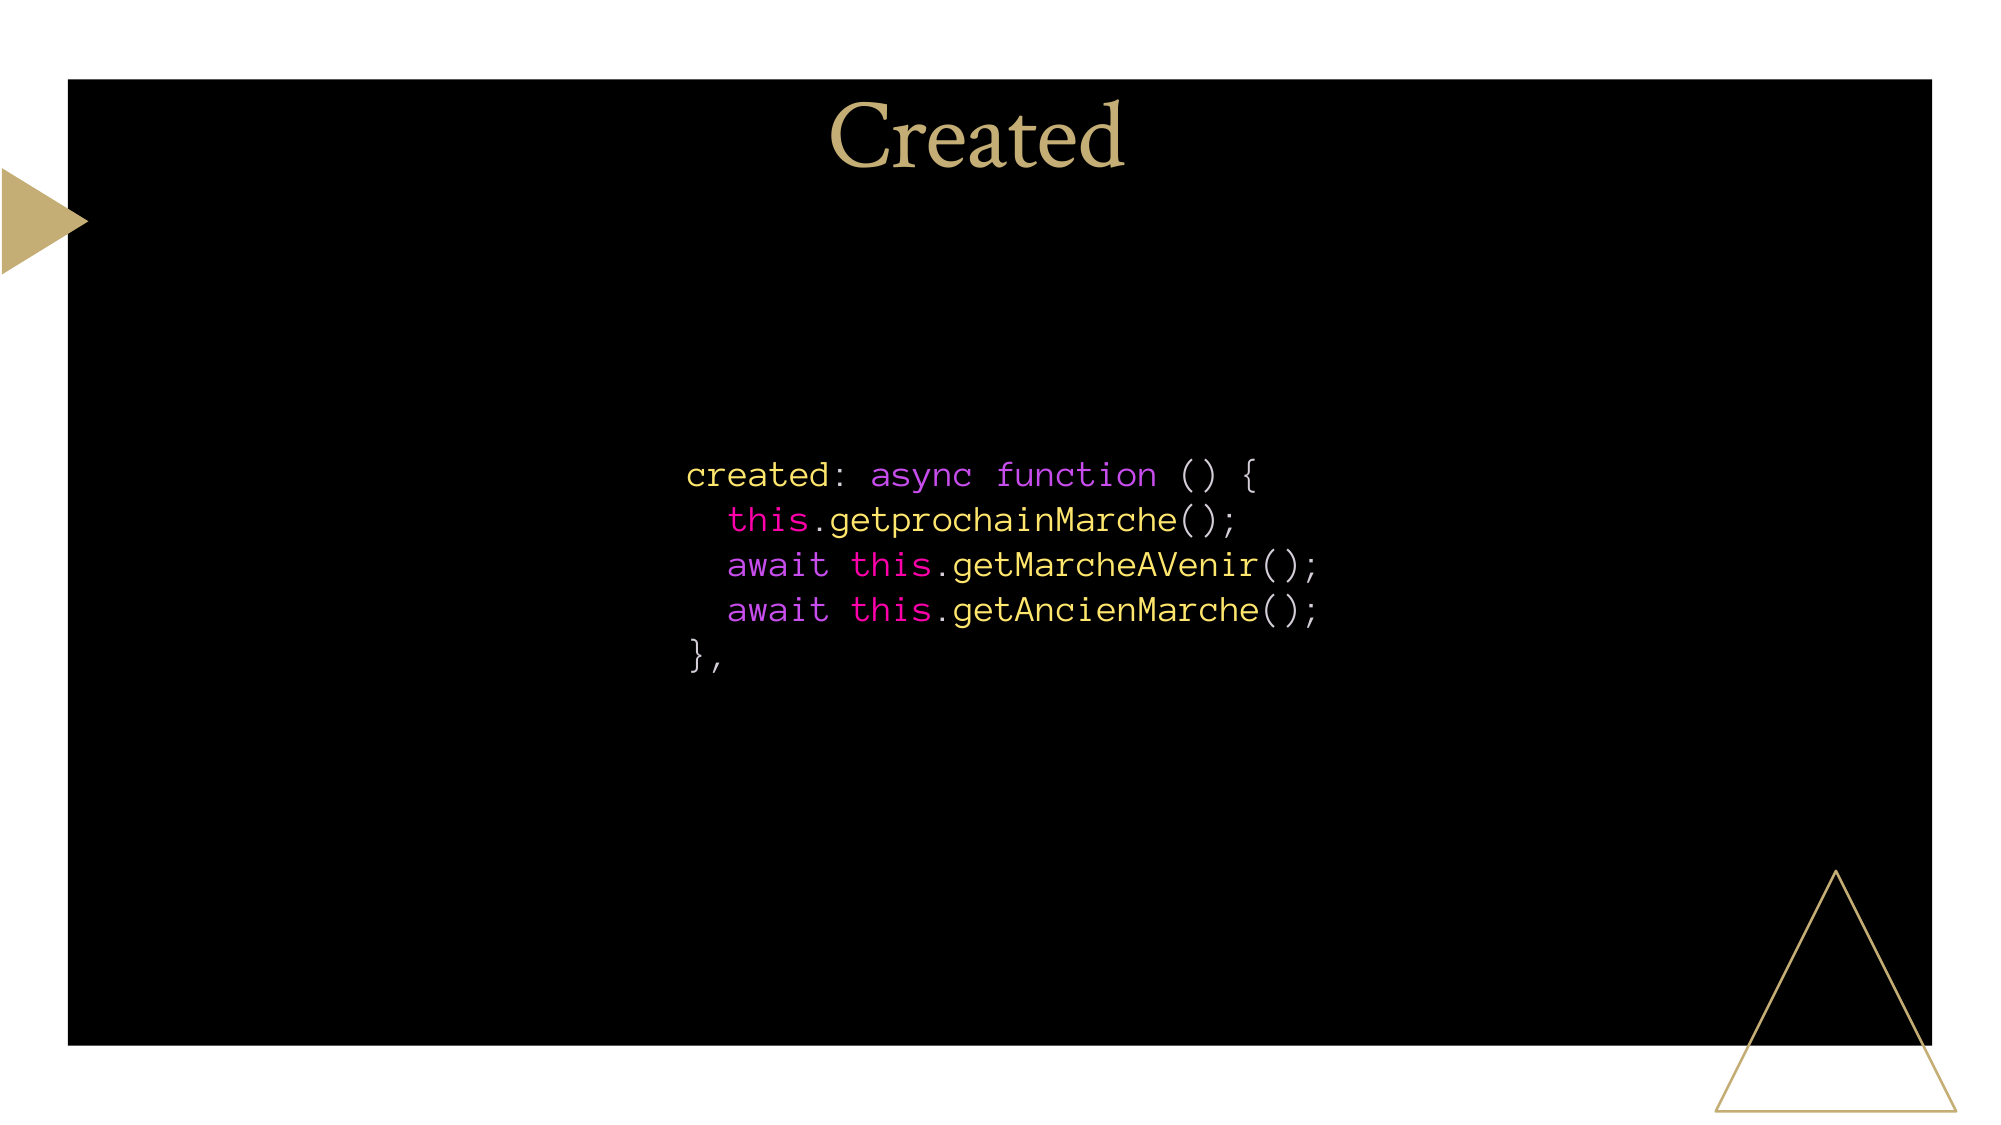

# Created
  created: async function () {
    this.getprochainMarche();
    await this.getMarcheAVenir();
    await this.getAncienMarche();
  },